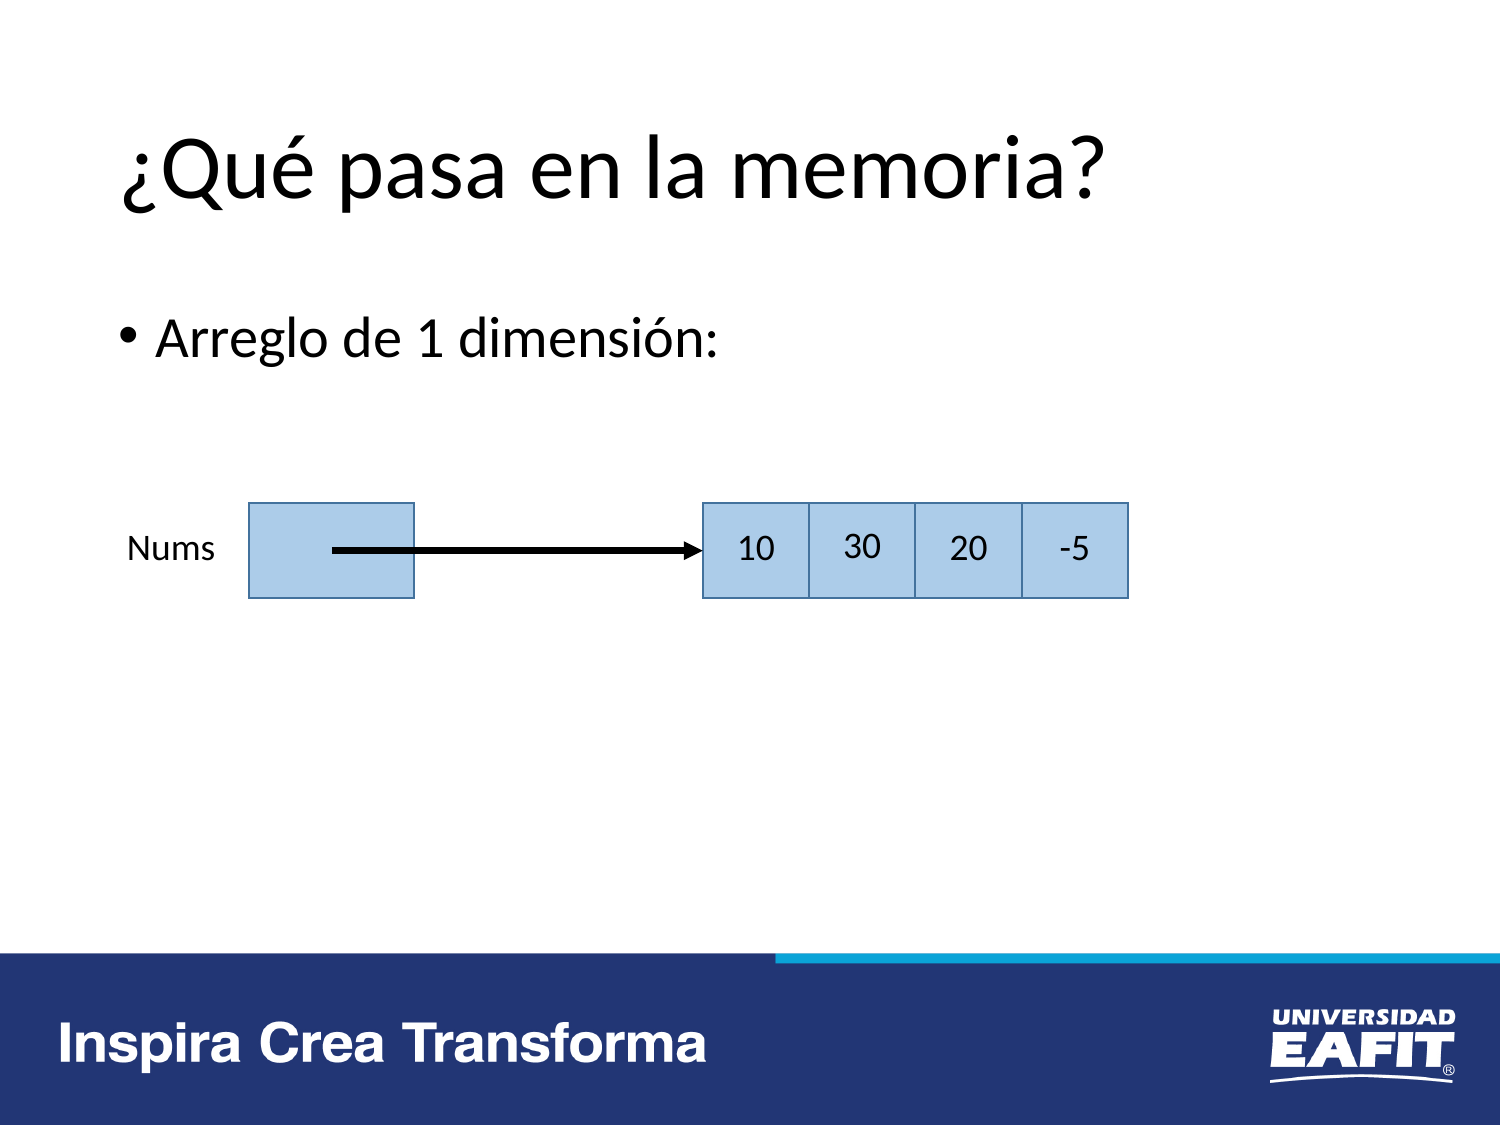

# ¿Qué pasa en la memoria?
Arreglo de 1 dimensión:

30
Nums
10
20
-5